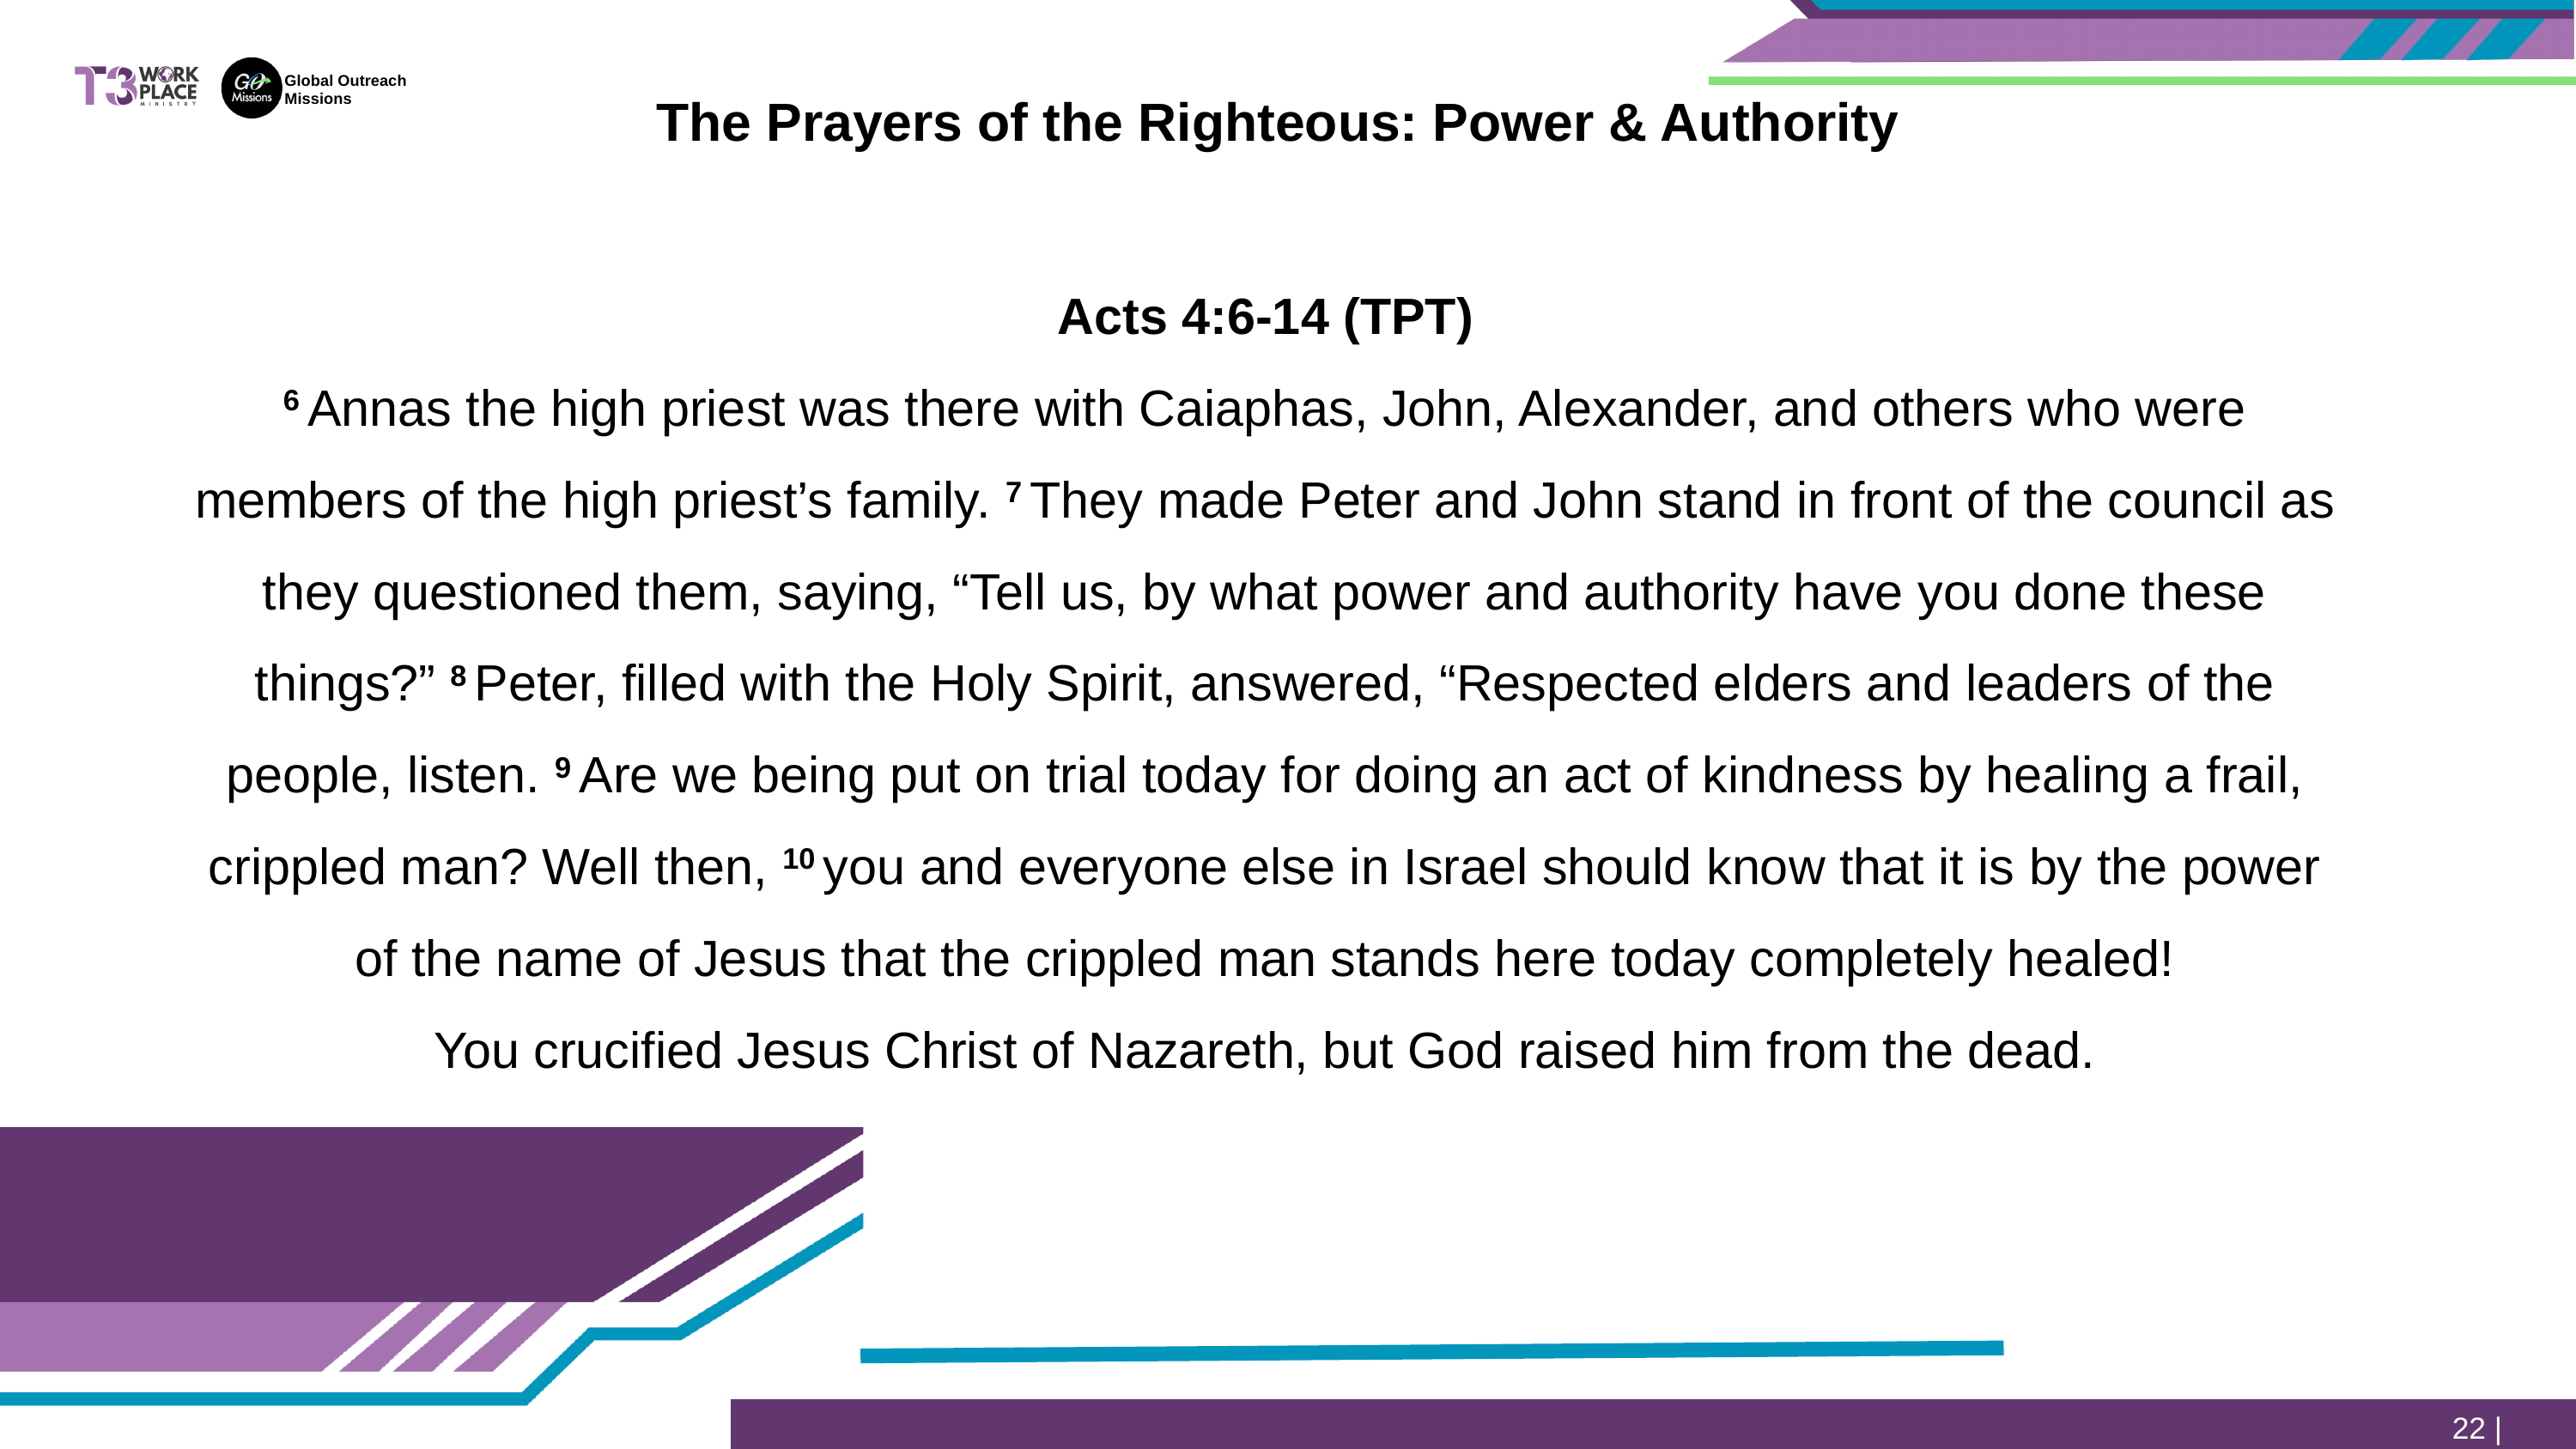

Global Outreach
Missions
The Prayers of the Righteous: Power & Authority
Acts 4:6-14 (TPT)
6 Annas the high priest was there with Caiaphas, John, Alexander, and others who were members of the high priest’s family. 7 They made Peter and John stand in front of the council as they questioned them, saying, “Tell us, by what power and authority have you done these things?” 8 Peter, filled with the Holy Spirit, answered, “Respected elders and leaders of the people, listen. 9 Are we being put on trial today for doing an act of kindness by healing a frail, crippled man? Well then, 10 you and everyone else in Israel should know that it is by the power of the name of Jesus that the crippled man stands here today completely healed!
You crucified Jesus Christ of Nazareth, but God raised him from the dead.

22 | Page